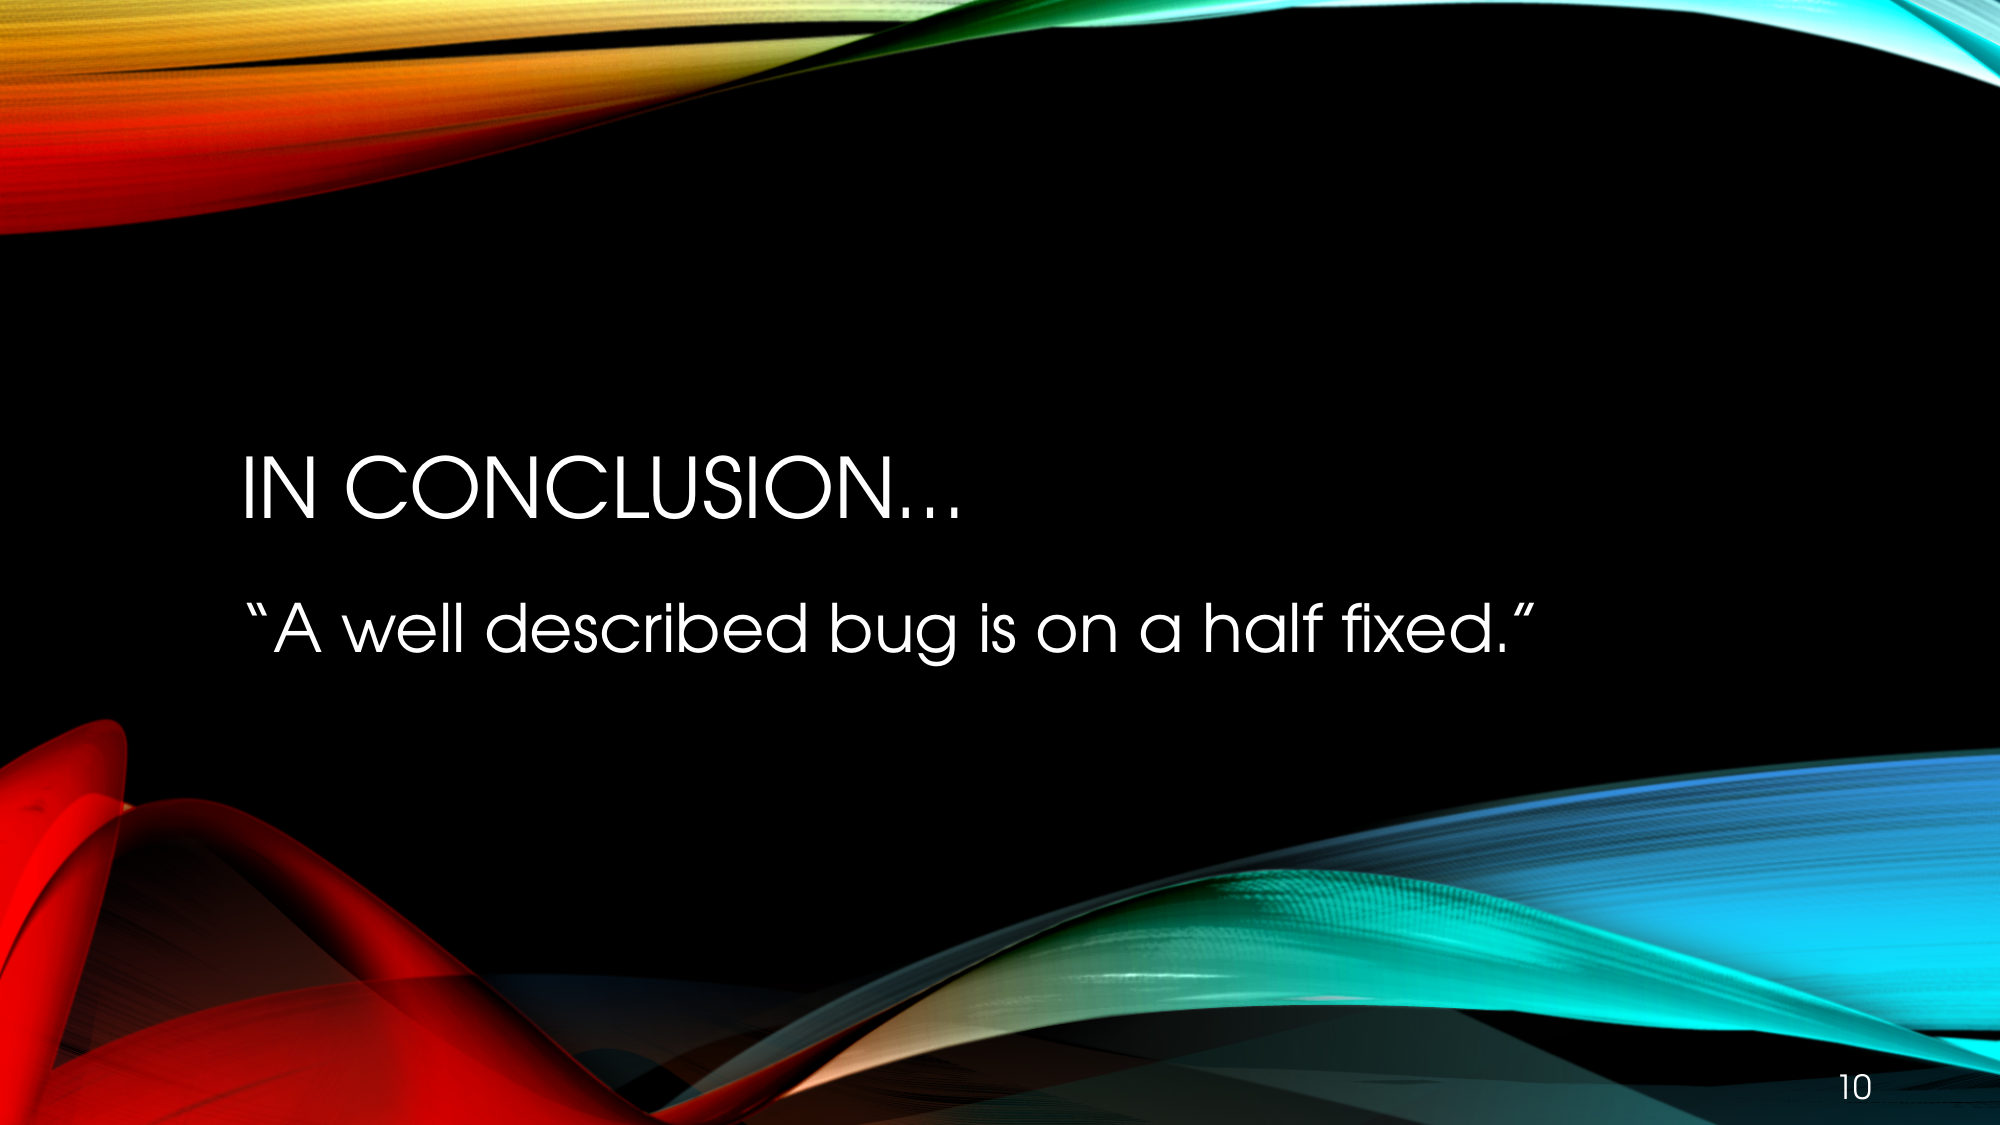

# In conclusion…
“A well described bug is on a half fixed.”
10